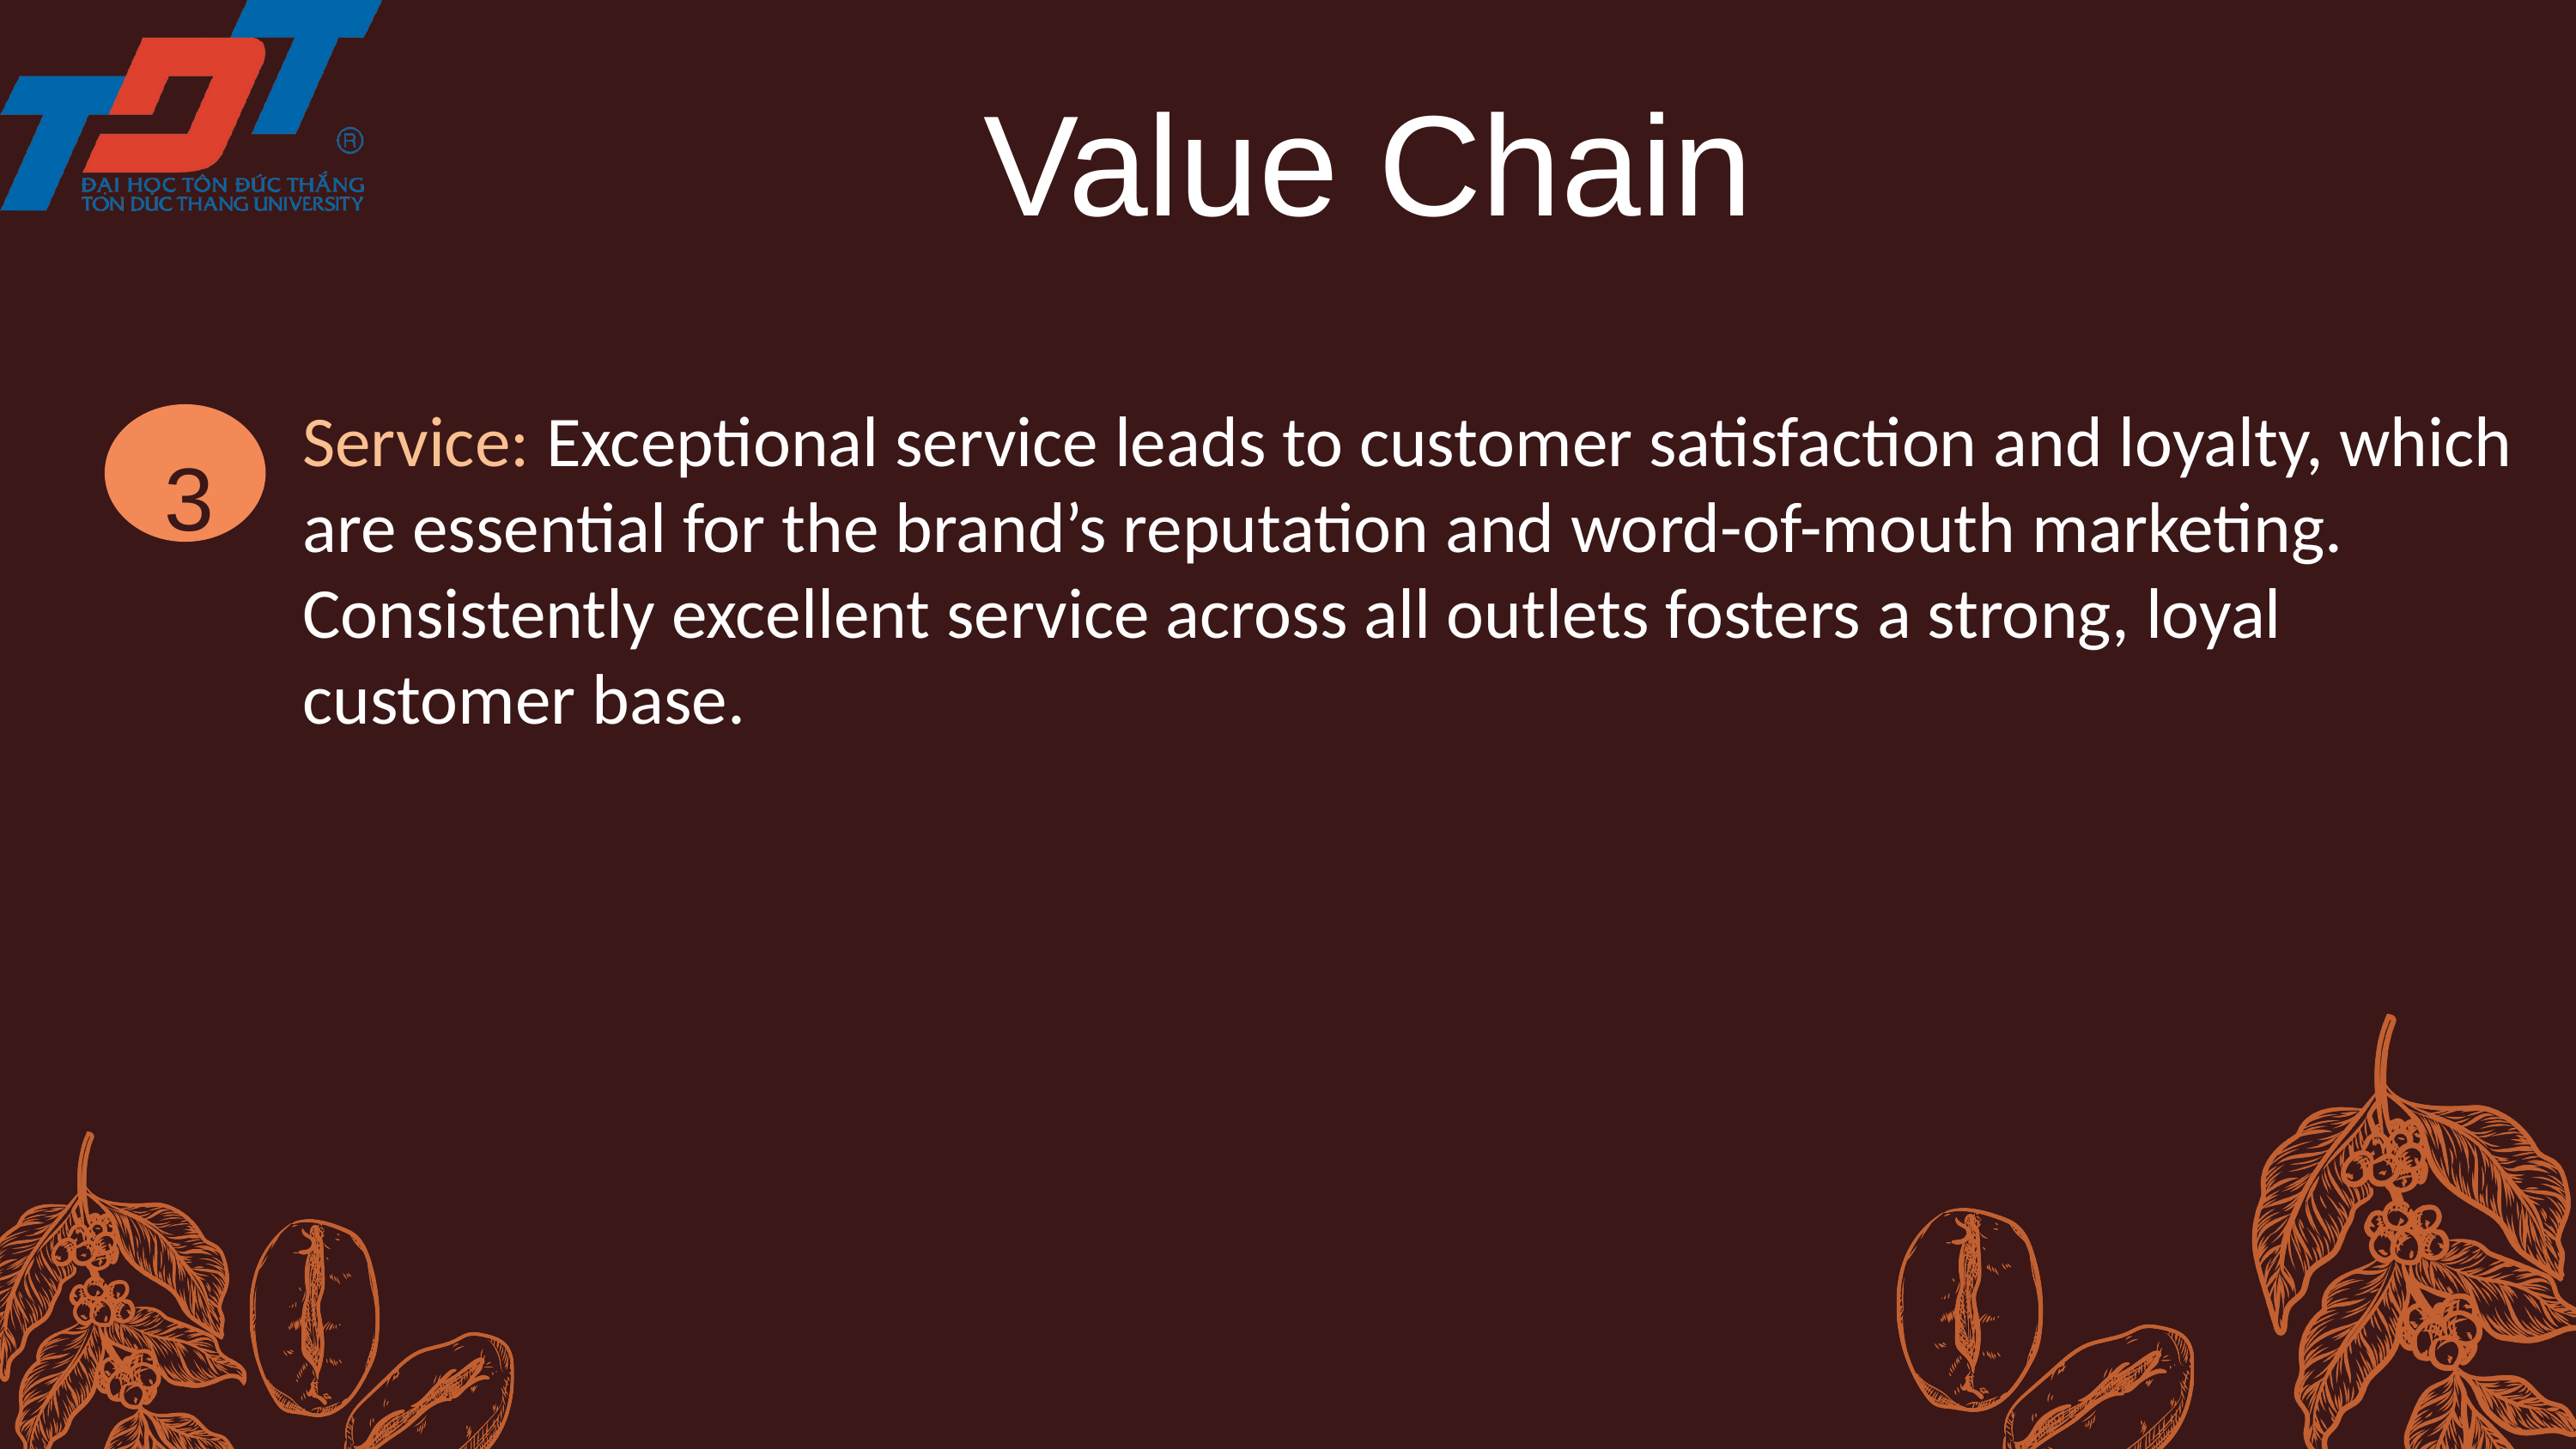

Value Chain
3
Service: Exceptional service leads to customer satisfaction and loyalty, which are essential for the brand’s reputation and word-of-mouth marketing. Consistently excellent service across all outlets fosters a strong, loyal customer base.

2